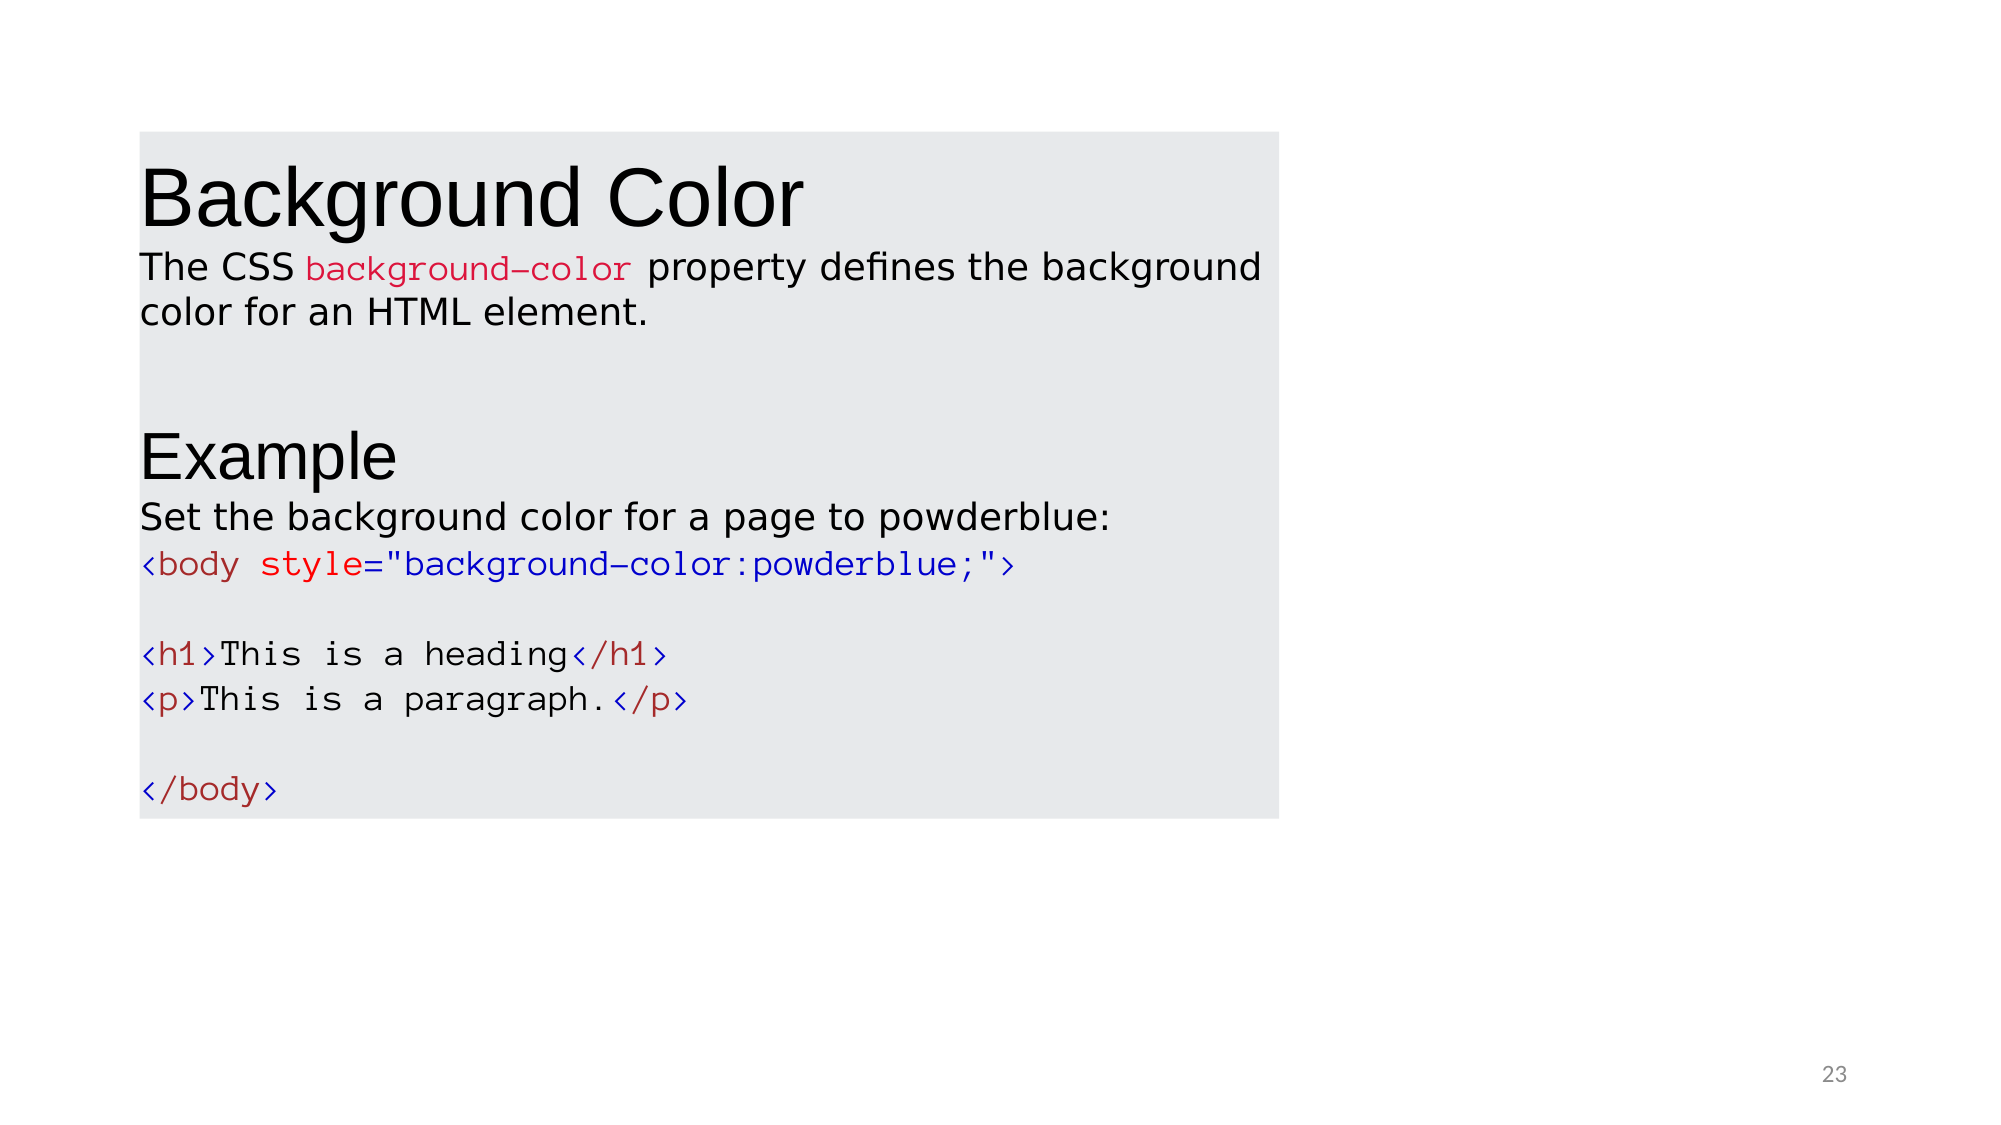

Background Color
The CSS background-color property defines the background color for an HTML element.

Example
Set the background color for a page to powderblue:
<body style="background-color:powderblue;">
<h1>This is a heading</h1>
<p>This is a paragraph.</p>
</body>

23